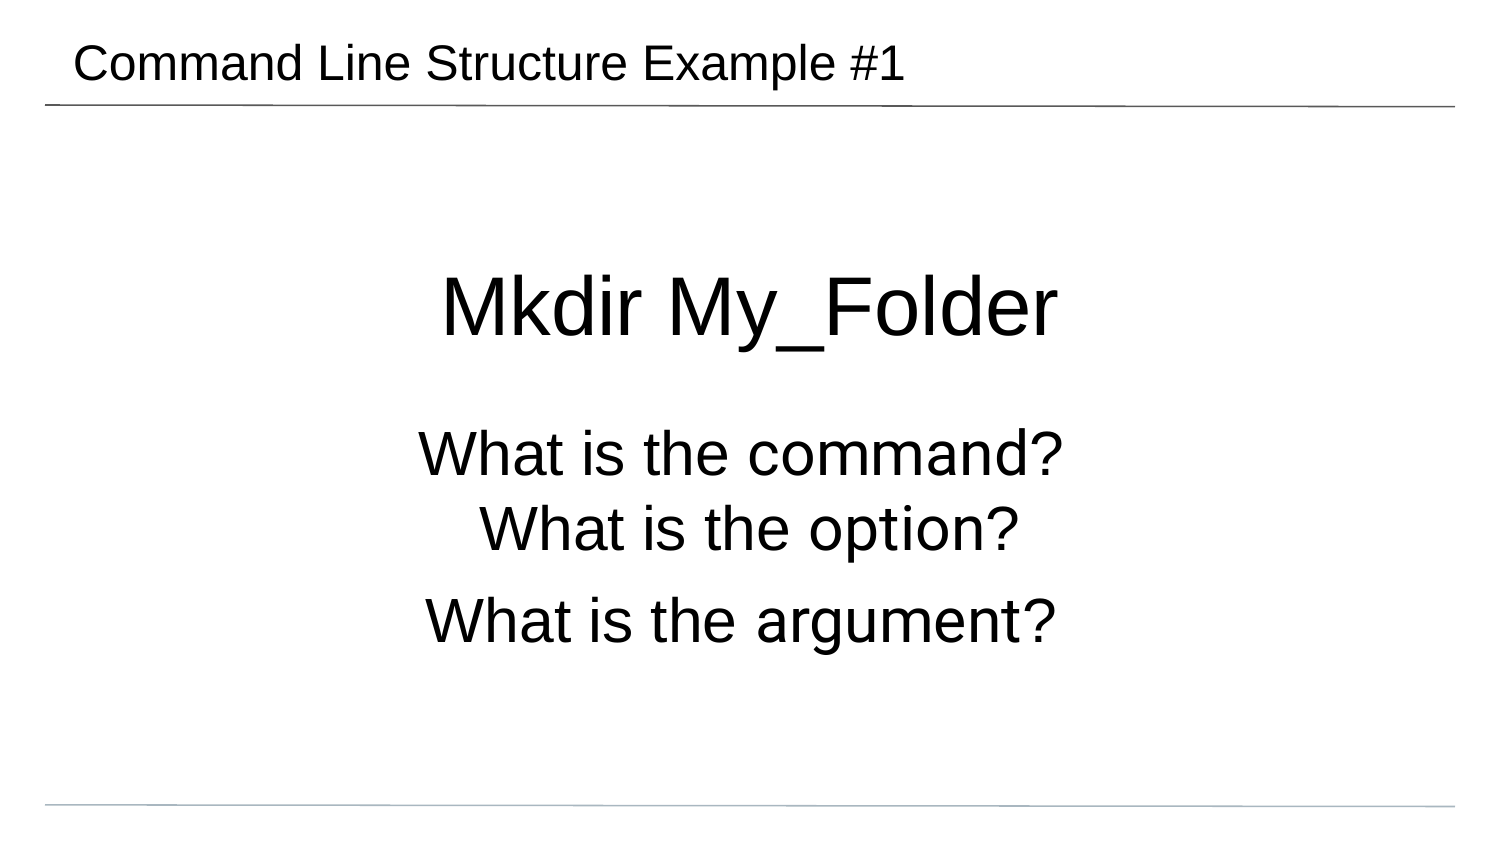

# Command Line Structure Example #1
Mkdir My_Folder
What is the command?
What is the option?
What is the argument?